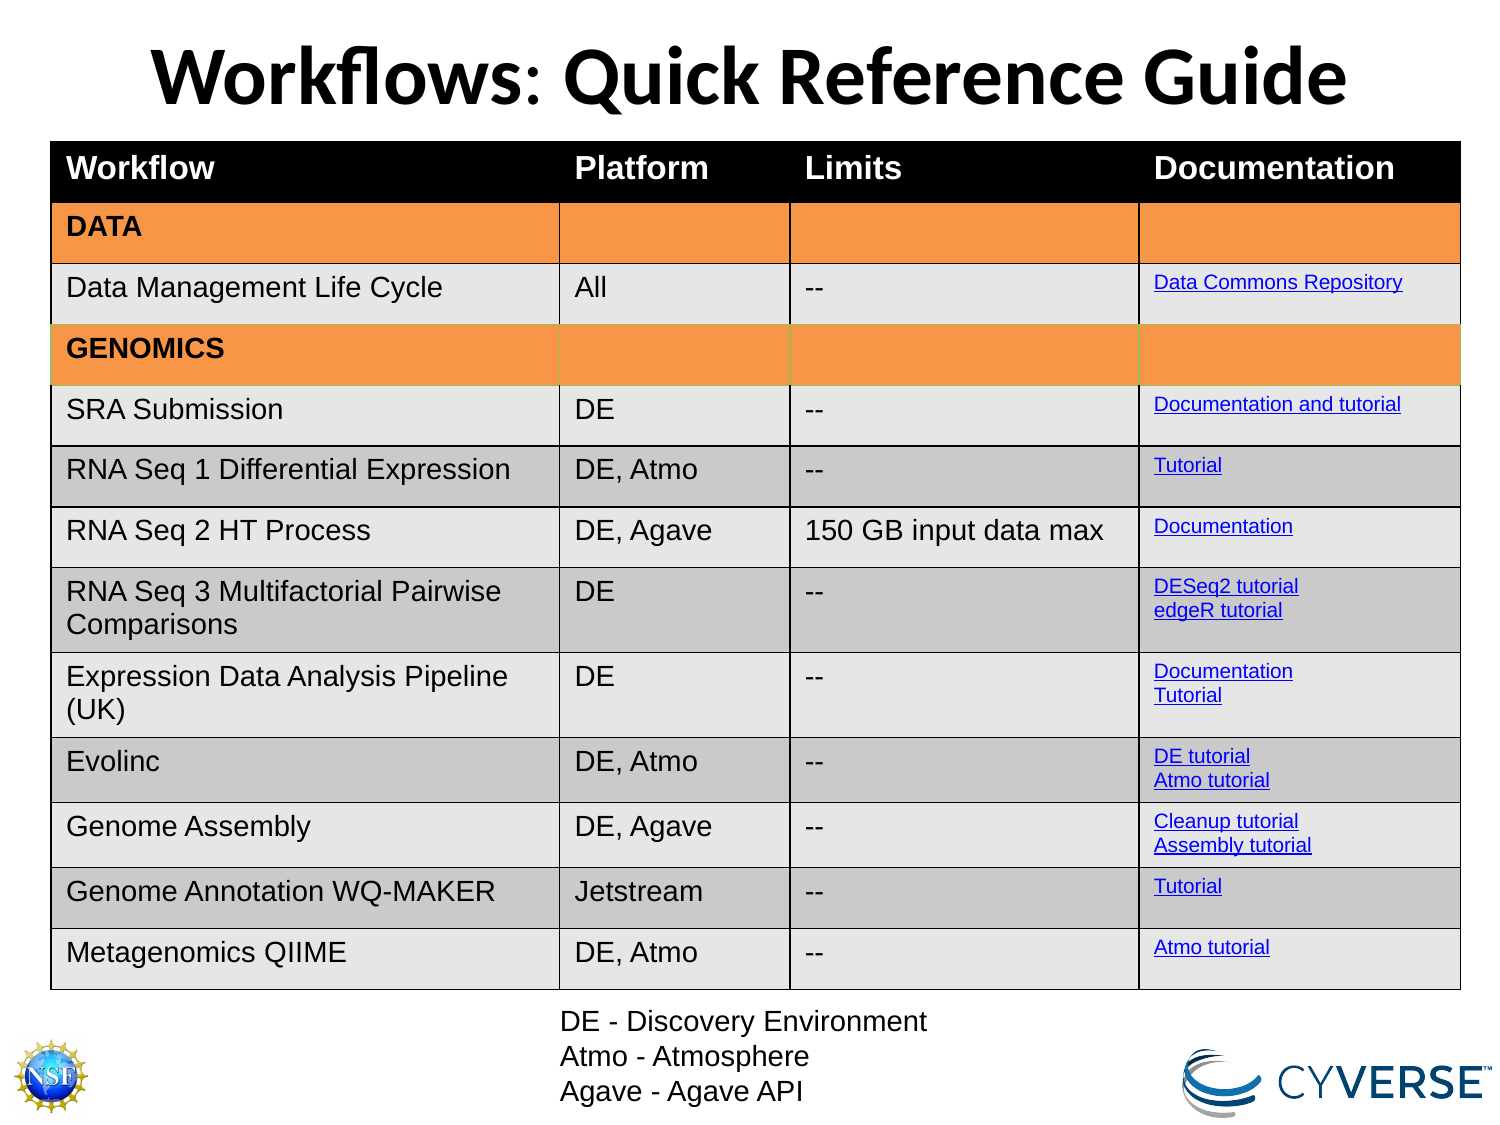

# Workflows: Quick Reference Guide
| Workflow | Platform | Limits | Documentation |
| --- | --- | --- | --- |
| DATA |  |  |  |
| Data Management Life Cycle | All | -- | Data Commons Repository |
| GENOMICS |  |  |  |
| SRA Submission | DE | -- | Documentation and tutorial |
| RNA Seq 1 Differential Expression | DE, Atmo | -- | Tutorial |
| RNA Seq 2 HT Process | DE, Agave | 150 GB input data max | Documentation |
| RNA Seq 3 Multifactorial Pairwise Comparisons | DE | -- | DESeq2 tutorial edgeR tutorial |
| Expression Data Analysis Pipeline (UK) | DE | -- | Documentation Tutorial |
| Evolinc | DE, Atmo | -- | DE tutorial Atmo tutorial |
| Genome Assembly | DE, Agave | -- | Cleanup tutorial Assembly tutorial |
| Genome Annotation WQ-MAKER | Jetstream | -- | Tutorial |
| Metagenomics QIIME | DE, Atmo | -- | Atmo tutorial |
DE - Discovery Environment
Atmo - Atmosphere
Agave - Agave API